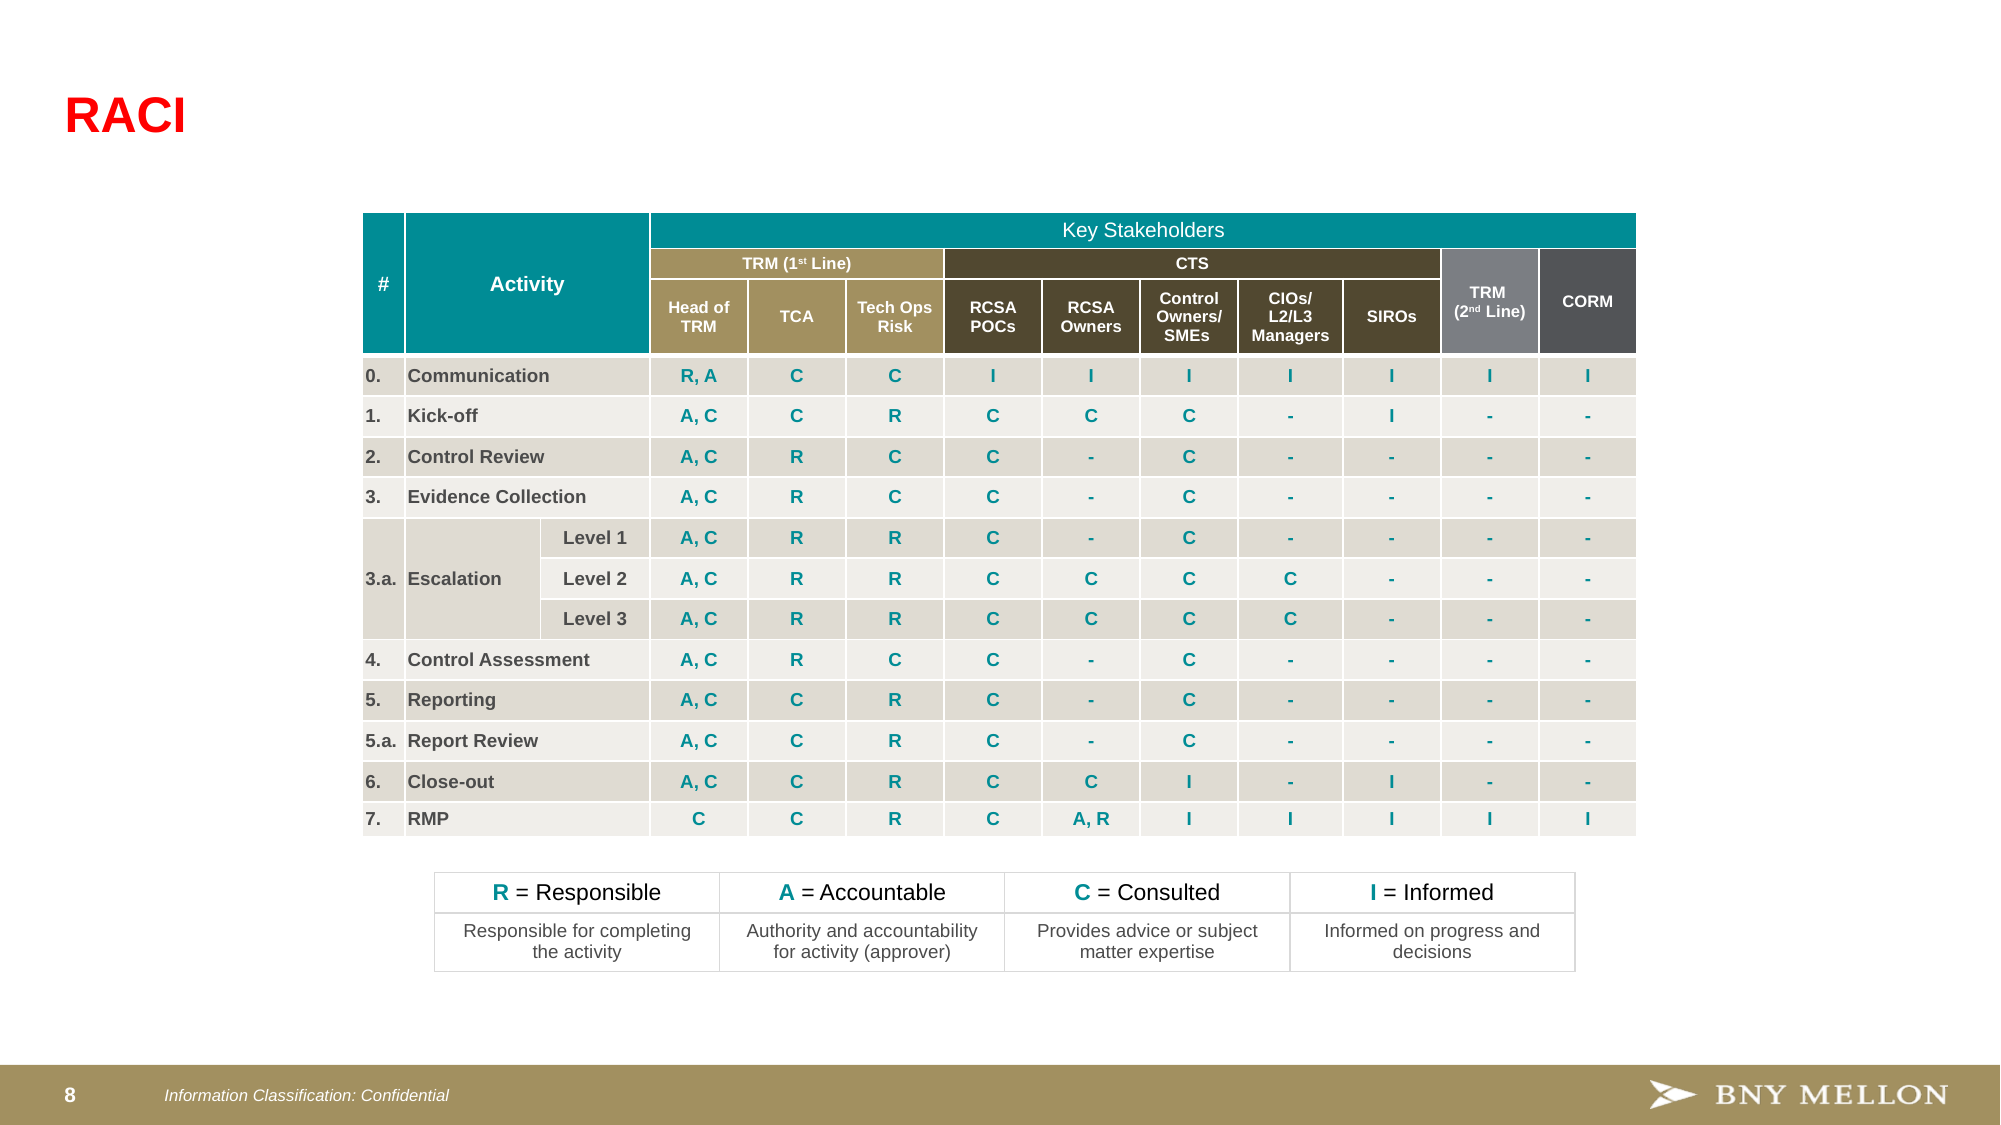

# RACI
| # | Activity |  | Key Stakeholders |  |  |  |  |  |  |  |  |  |
| --- | --- | --- | --- | --- | --- | --- | --- | --- | --- | --- | --- | --- |
|  |  |  | TRM (1st Line) |  |  | CTS |  |  |  |  | TRM (2nd Line) | CORM |
|  |  |  | Head of TRM | TCA | Tech Ops Risk | RCSA POCs | RCSA Owners | Control Owners/ SMEs | CIOs/ L2/L3 Managers | SIROs |  |  |
| 0. | Communication |  | R, A | C | C | I | I | I | I | I | I | I |
| 1. | Kick-off |  | A, C | C | R | C | C | C | - | I | - | - |
| 2. | Control Review |  | A, C | R | C | C | - | C | - | - | - | - |
| 3. | Evidence Collection |  | A, C | R | C | C | - | C | - | - | - | - |
| 3.a. | Escalation | Level 1 | A, C | R | R | C | - | C | - | - | - | - |
|  |  | Level 2 | A, C | R | R | C | C | C | C | - | - | - |
|  |  | Level 3 | A, C | R | R | C | C | C | C | - | - | - |
| 4. | Control Assessment |  | A, C | R | C | C | - | C | - | - | - | - |
| 5. | Reporting |  | A, C | C | R | C | - | C | - | - | - | - |
| 5.a. | Report Review |  | A, C | C | R | C | - | C | - | - | - | - |
| 6. | Close-out |  | A, C | C | R | C | C | I | - | I | - | - |
| 7. | RMP |  | C | C | R | C | A, R | I | I | I | I | I |
| R = Responsible | A = Accountable | C = Consulted | I = Informed |
| --- | --- | --- | --- |
| Responsible for completing the activity | Authority and accountability for activity (approver) | Provides advice or subject matter expertise | Informed on progress and decisions |